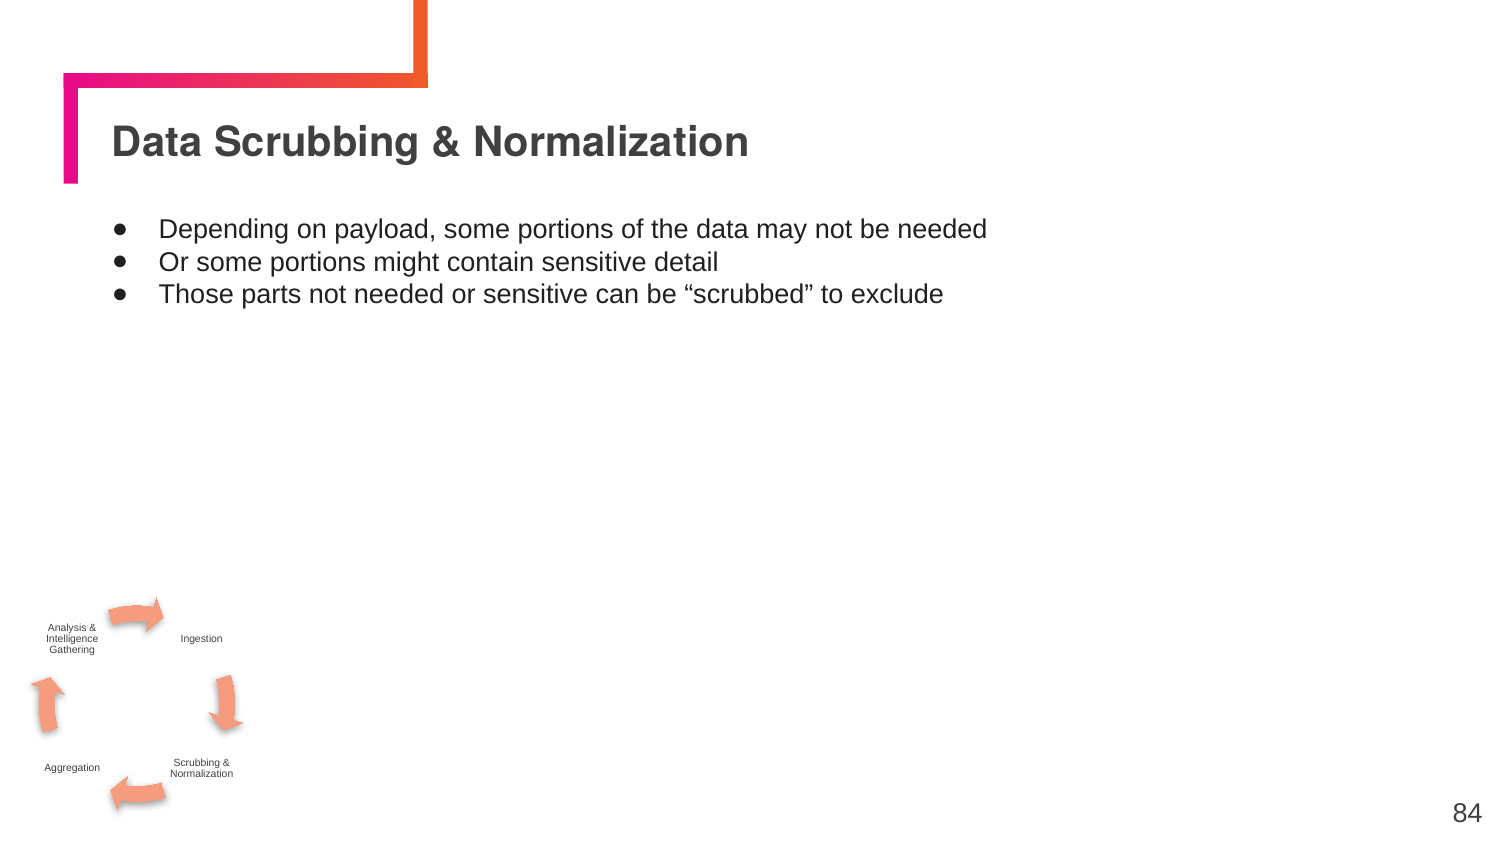

# Data Scrubbing & Normalization
Depending on payload, some portions of the data may not be needed
Or some portions might contain sensitive detail
Those parts not needed or sensitive can be “scrubbed” to exclude

Ingestion
Scrubbing & Normalization
Aggregation
Analysis & Intelligence Gathering
84